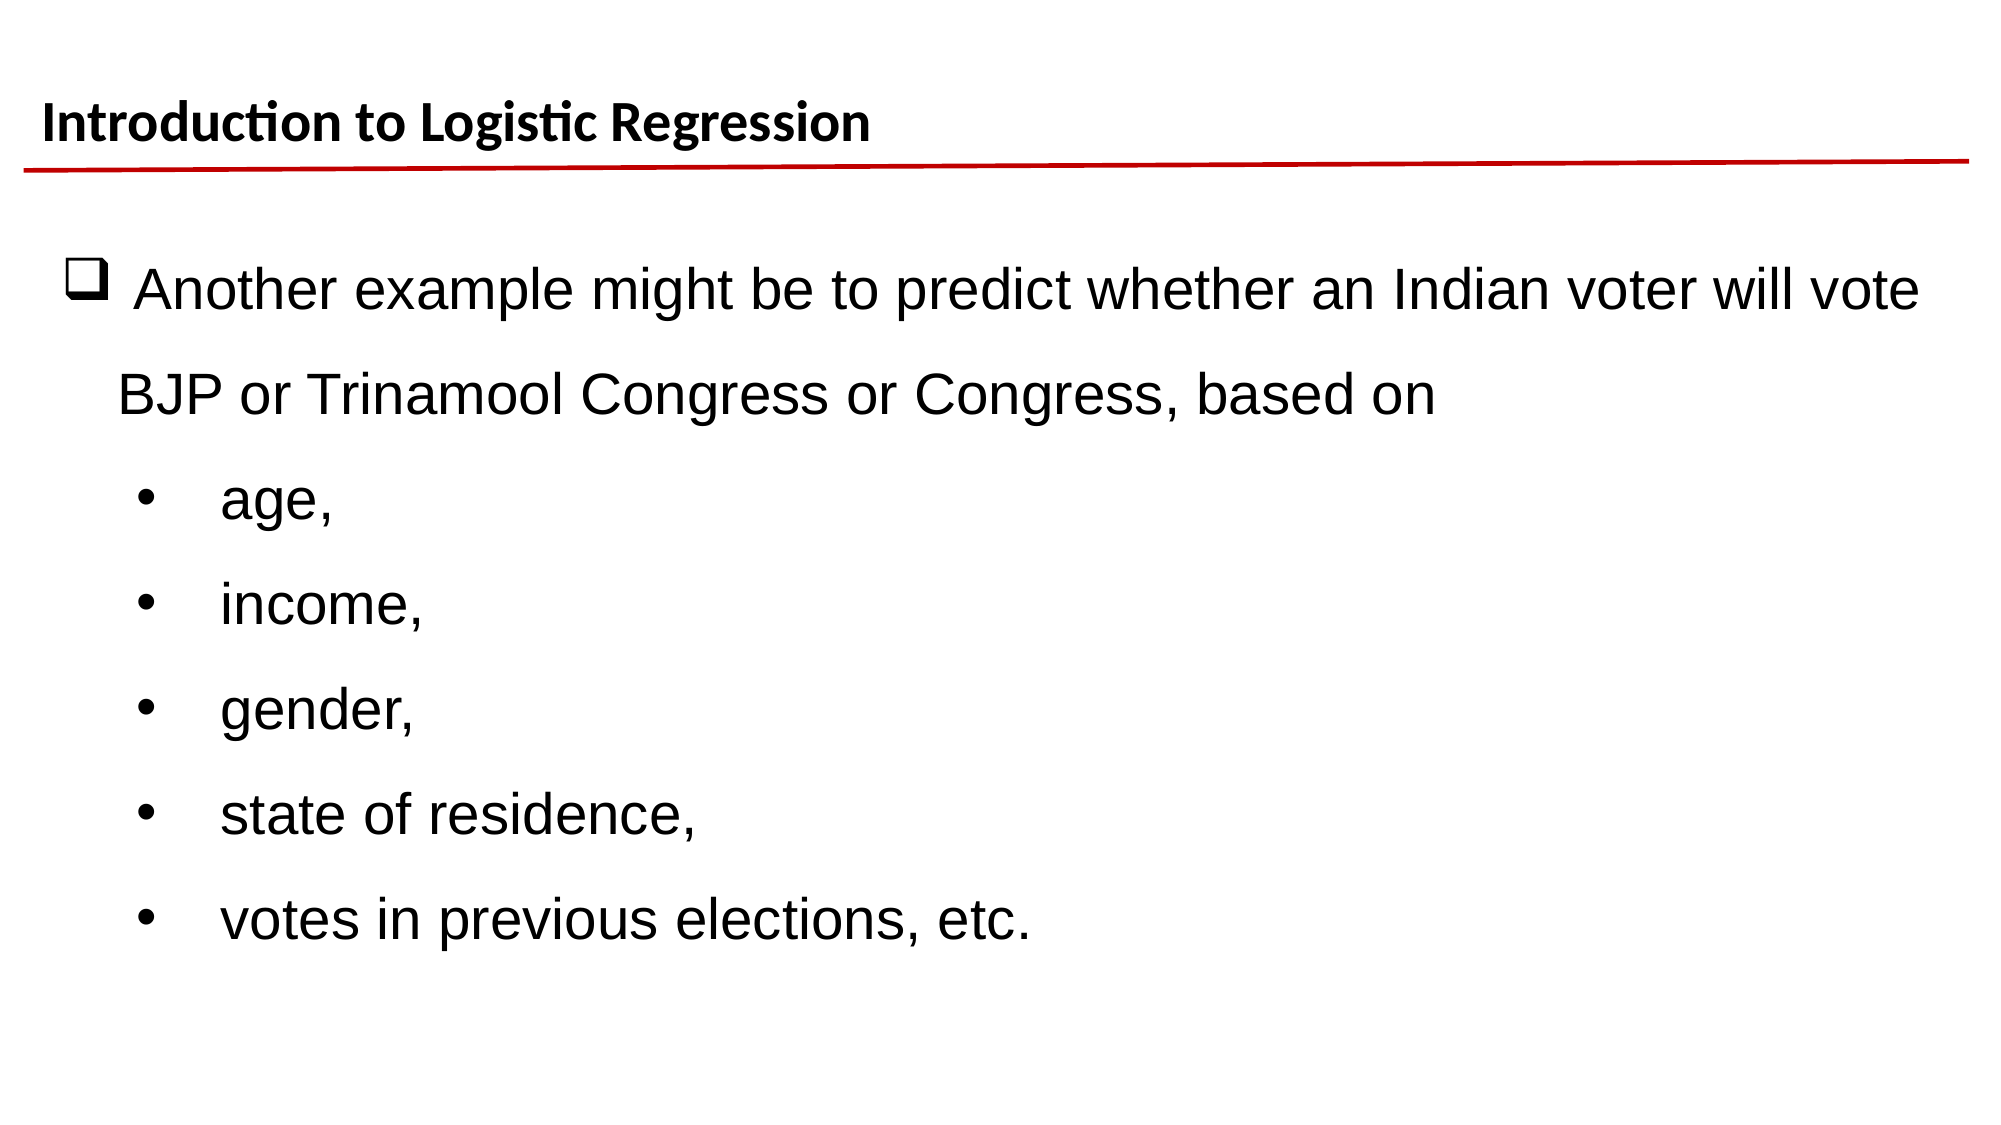

Introduction to Logistic Regression
 Another example might be to predict whether an Indian voter will vote BJP or Trinamool Congress or Congress, based on
age,
income,
gender,
state of residence,
votes in previous elections, etc.